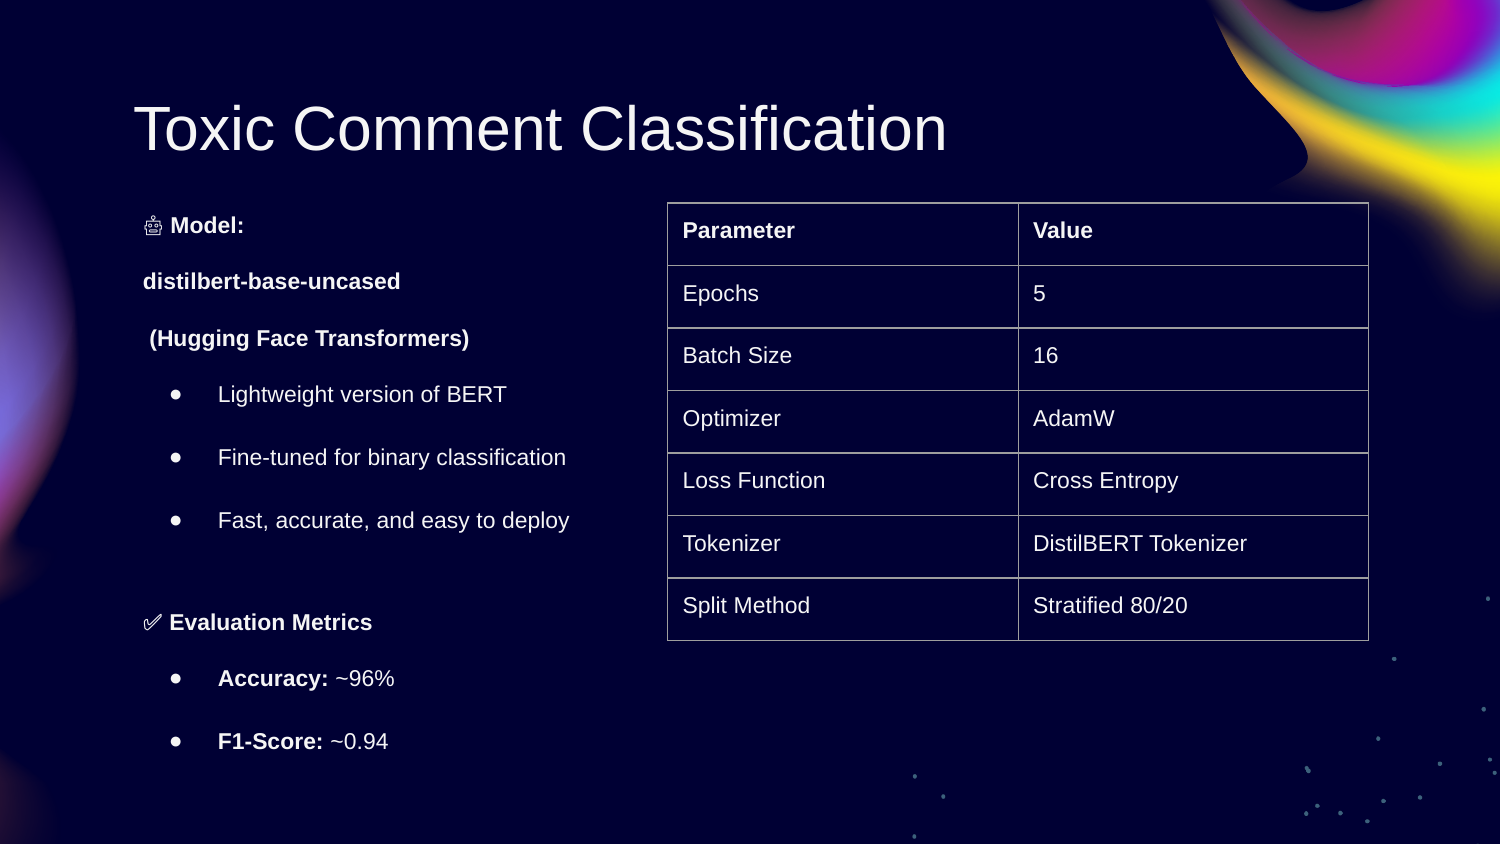

# Toxic Comment Classification
🤖 Model:
distilbert-base-uncased
 (Hugging Face Transformers)
Lightweight version of BERT
Fine-tuned for binary classification
Fast, accurate, and easy to deploy

| Parameter | Value |
| --- | --- |
| Epochs | 5 |
| Batch Size | 16 |
| Optimizer | AdamW |
| Loss Function | Cross Entropy |
| Tokenizer | DistilBERT Tokenizer |
| Split Method | Stratified 80/20 |
✅ Evaluation Metrics
Accuracy: ~96%
F1-Score: ~0.94